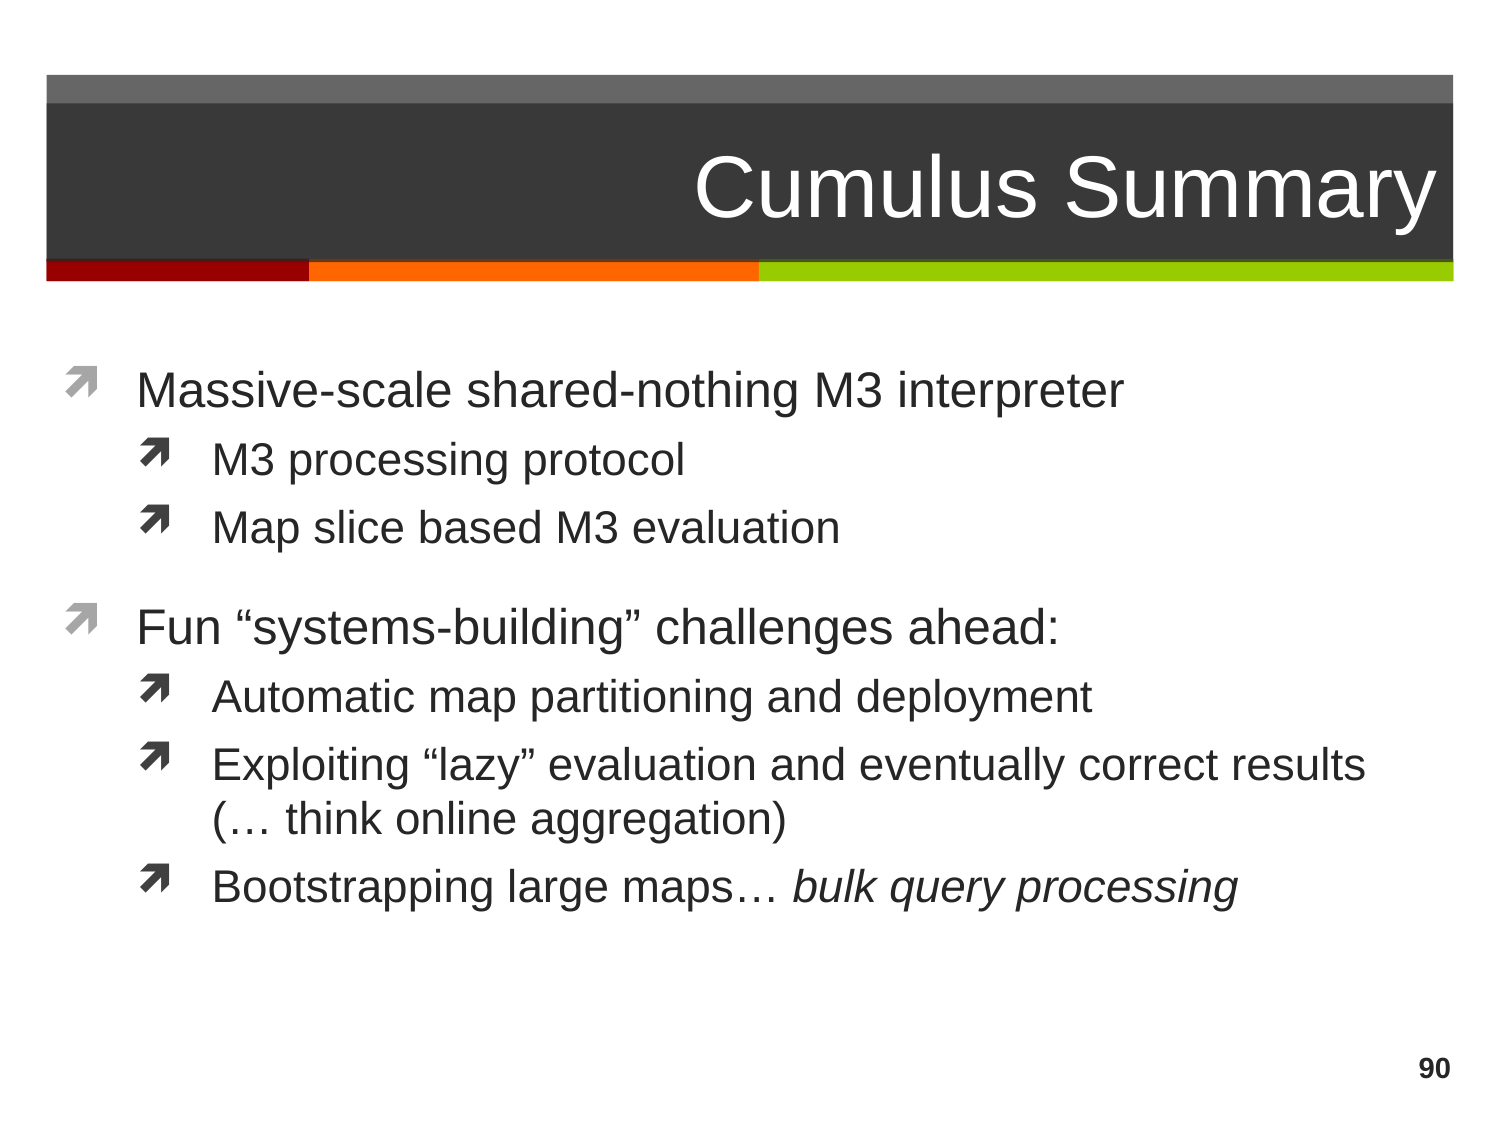

# Cumulus Summary
Massive-scale shared-nothing M3 interpreter
M3 processing protocol
Map slice based M3 evaluation
Fun “systems-building” challenges ahead:
Automatic map partitioning and deployment
Exploiting “lazy” evaluation and eventually correct results (… think online aggregation)
Bootstrapping large maps… bulk query processing